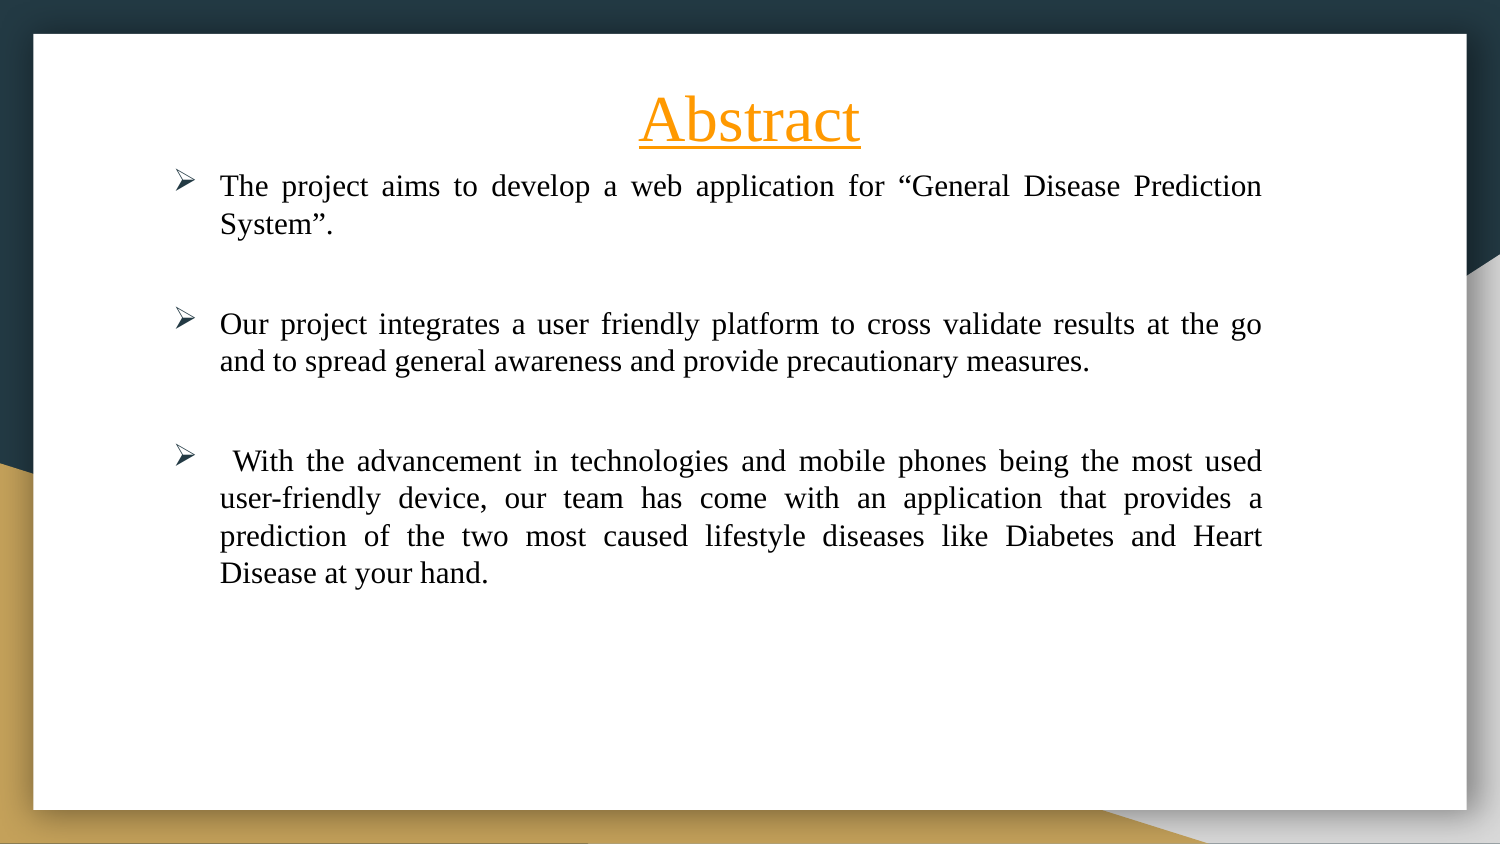

# Abstract
The project aims to develop a web application for “General Disease Prediction System”.
Our project integrates a user friendly platform to cross validate results at the go and to spread general awareness and provide precautionary measures.
 With the advancement in technologies and mobile phones being the most used user-friendly device, our team has come with an application that provides a prediction of the two most caused lifestyle diseases like Diabetes and Heart Disease at your hand.